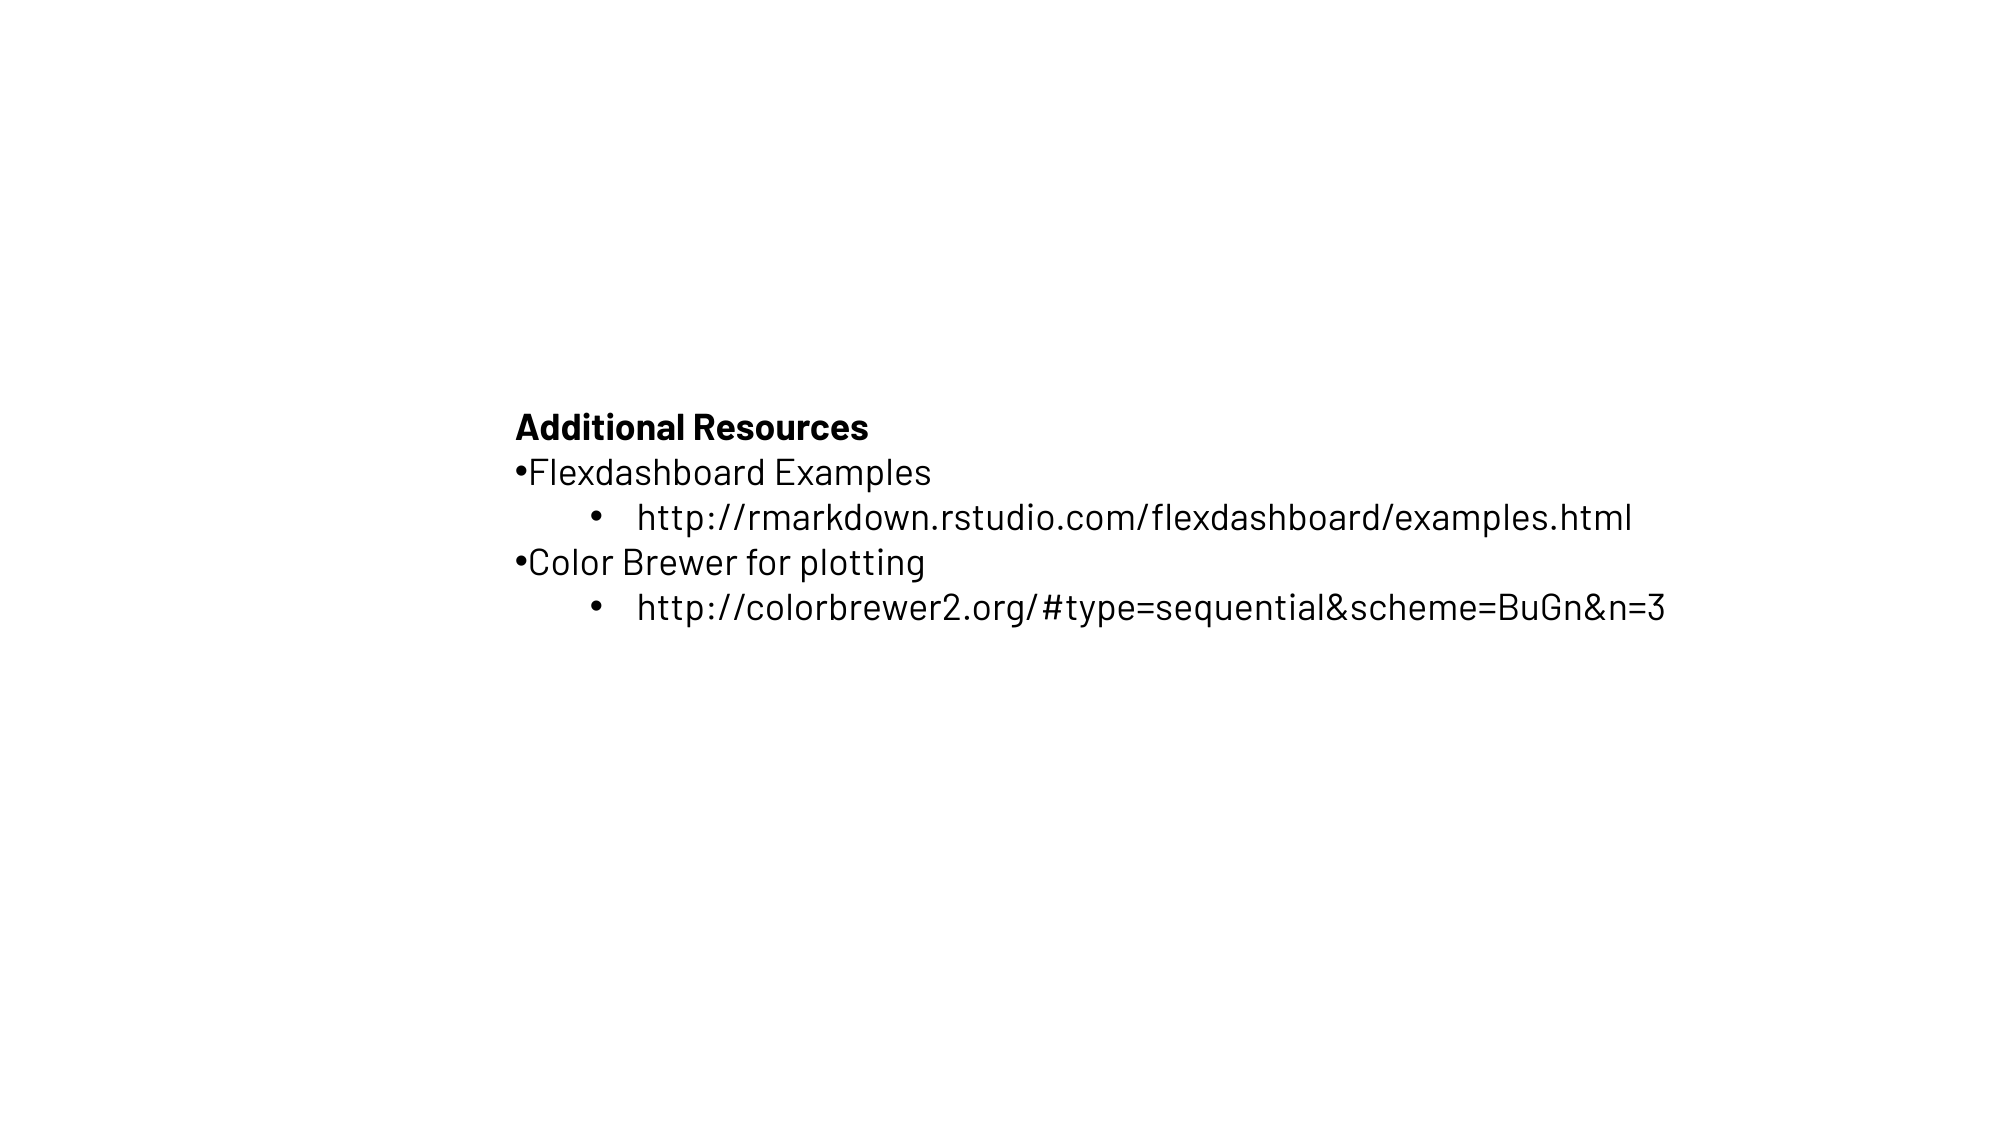

Additional Resources
Flexdashboard Examples
http://rmarkdown.rstudio.com/flexdashboard/examples.html
Color Brewer for plotting
http://colorbrewer2.org/#type=sequential&scheme=BuGn&n=3